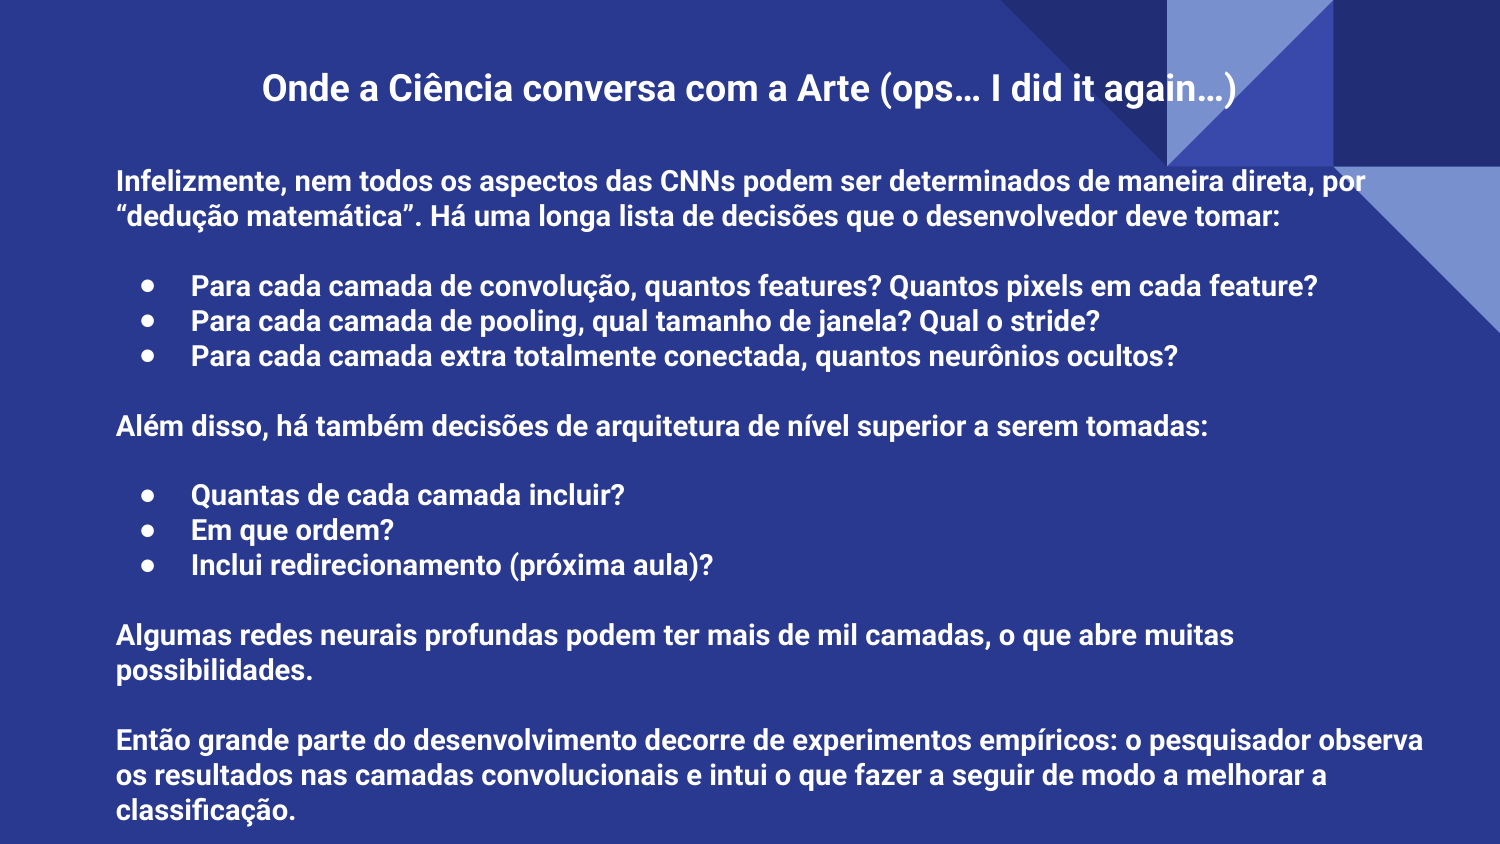

Onde a Ciência conversa com a Arte (ops… I did it again…)
Infelizmente, nem todos os aspectos das CNNs podem ser determinados de maneira direta, por “dedução matemática”. Há uma longa lista de decisões que o desenvolvedor deve tomar:

Para cada camada de convolução, quantos features? Quantos pixels em cada feature?
Para cada camada de pooling, qual tamanho de janela? Qual o stride?
Para cada camada extra totalmente conectada, quantos neurônios ocultos?

Além disso, há também decisões de arquitetura de nível superior a serem tomadas:

Quantas de cada camada incluir?
Em que ordem?
Inclui redirecionamento (próxima aula)?

Algumas redes neurais profundas podem ter mais de mil camadas, o que abre muitas possibilidades.

Então grande parte do desenvolvimento decorre de experimentos empíricos: o pesquisador observa os resultados nas camadas convolucionais e intui o que fazer a seguir de modo a melhorar a classificação.